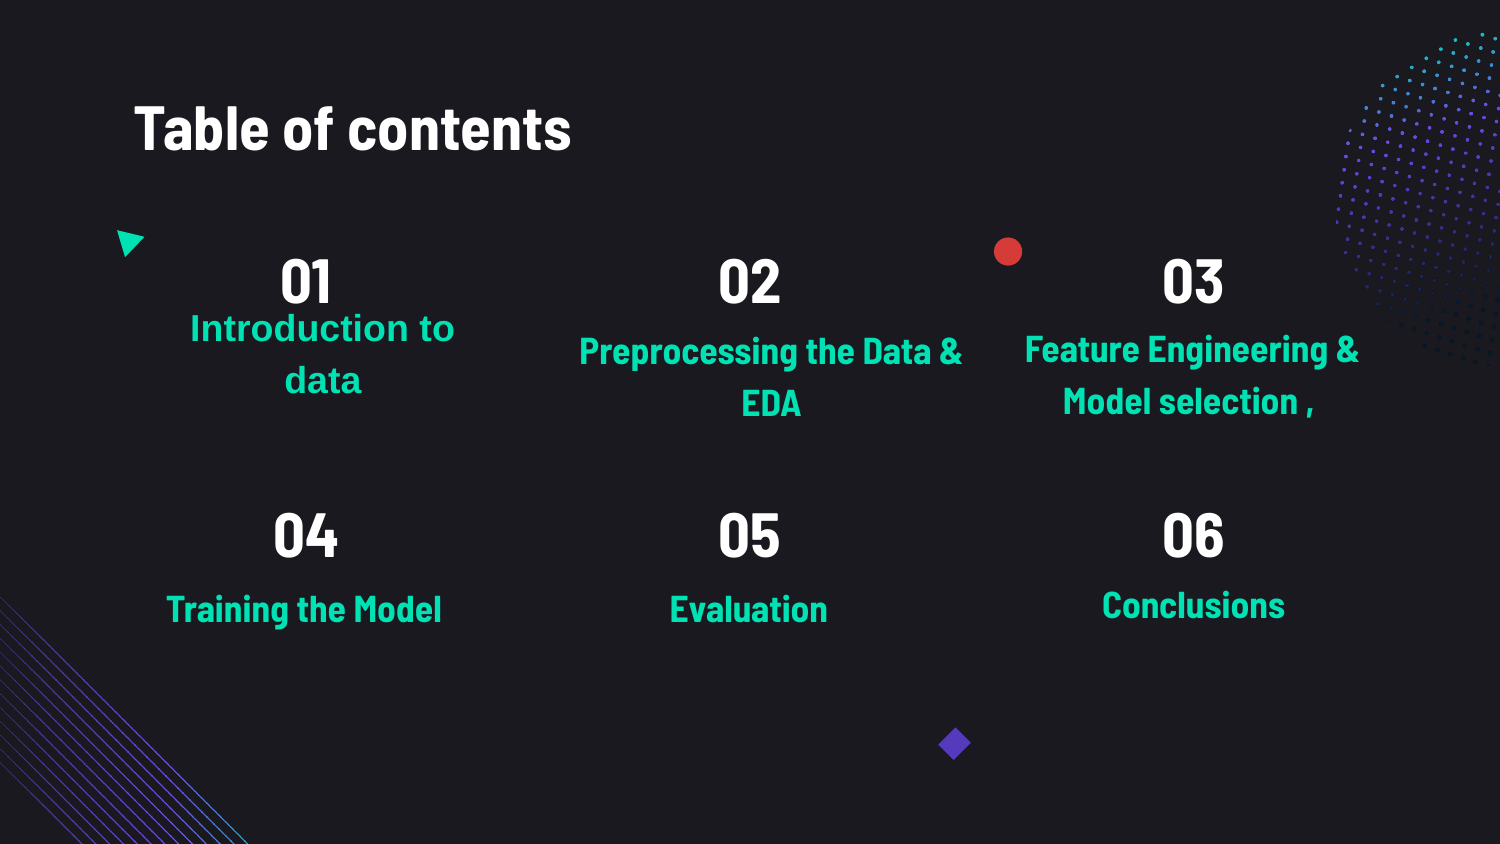

# Table of contents

01
02
03

Introduction to data
Feature Engineering & Model selection ,

Preprocessing the Data & EDA

04
05
06
Conclusions
Training the Model
Evaluation